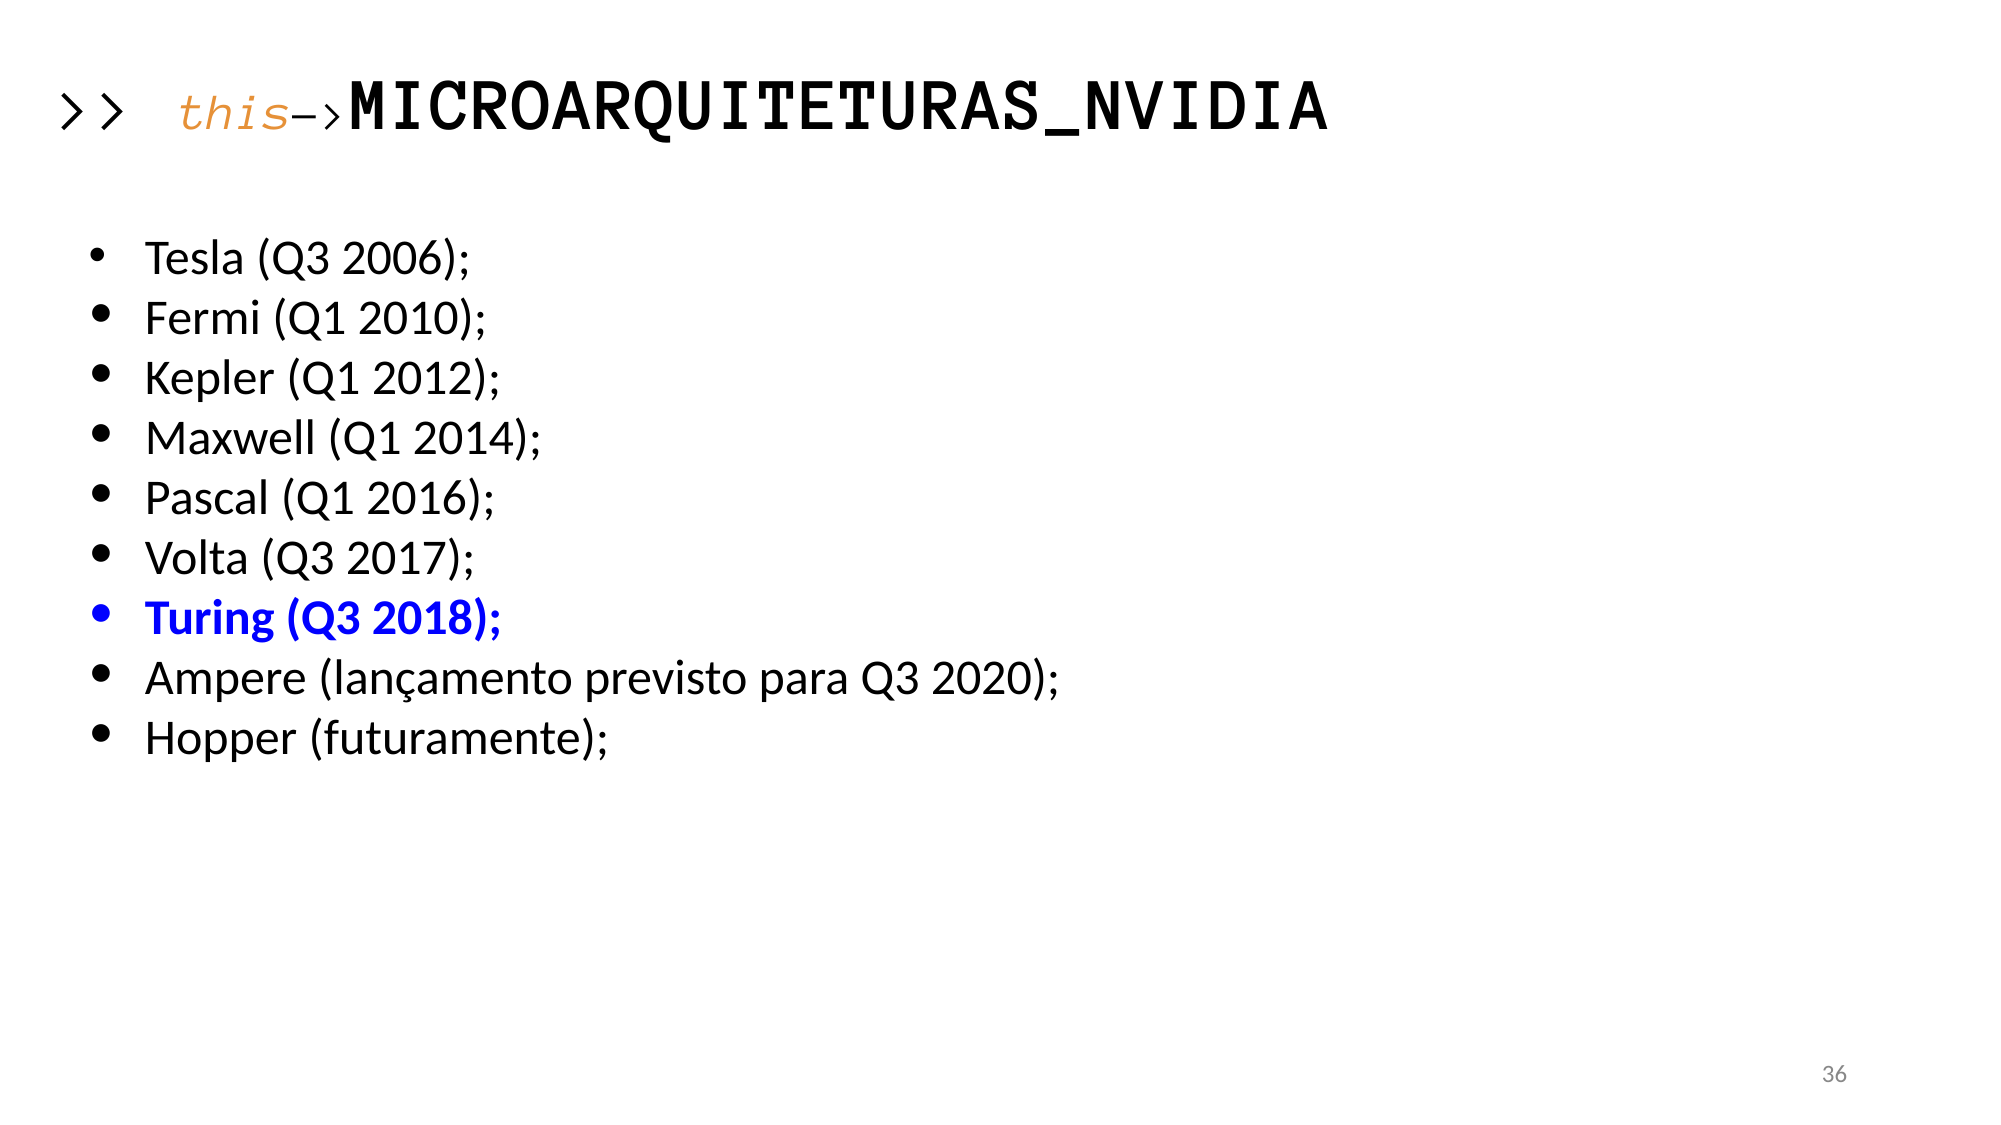

>> this->MICROARQUITETURAS_NVIDIA
Tesla (Q3 2006);
Fermi (Q1 2010);
Kepler (Q1 2012);
Maxwell (Q1 2014);
Pascal (Q1 2016);
Volta (Q3 2017);
Turing (Q3 2018);
Ampere (lançamento previsto para Q3 2020);
Hopper (futuramente);

36